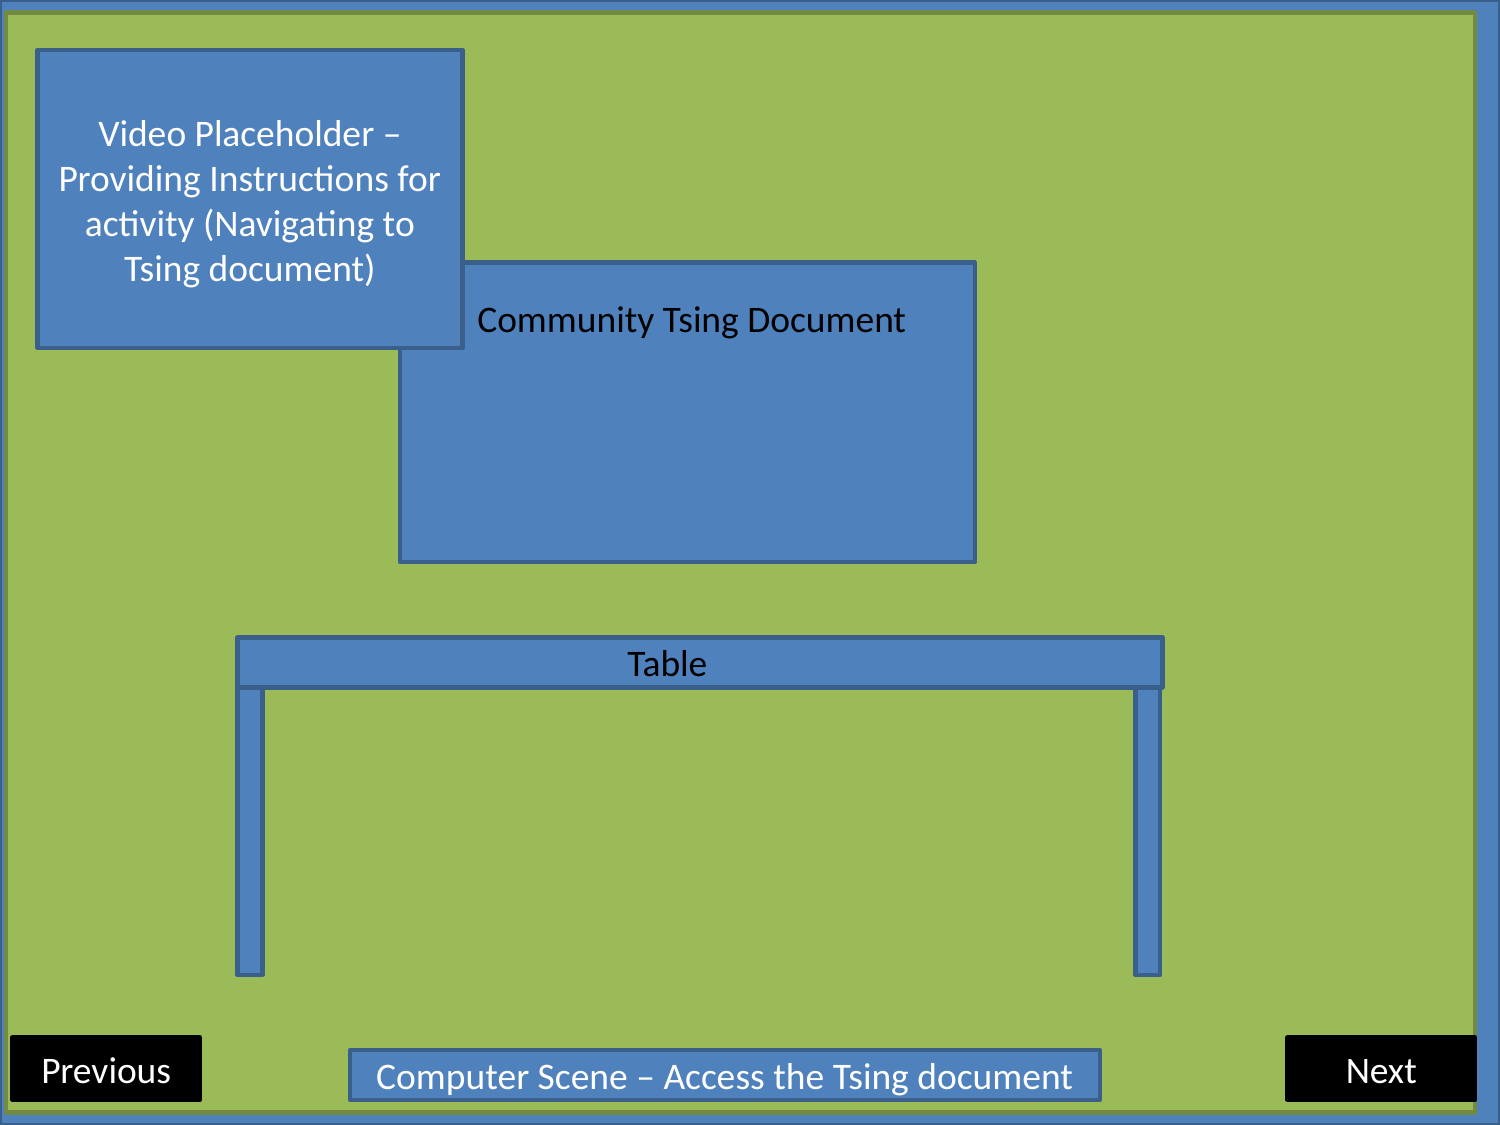

#
Video Placeholder – Providing Instructions for activity (Navigating to Tsing document)

Community Tsing Document
Table

Previous
Next
Computer Scene – Access the Tsing document